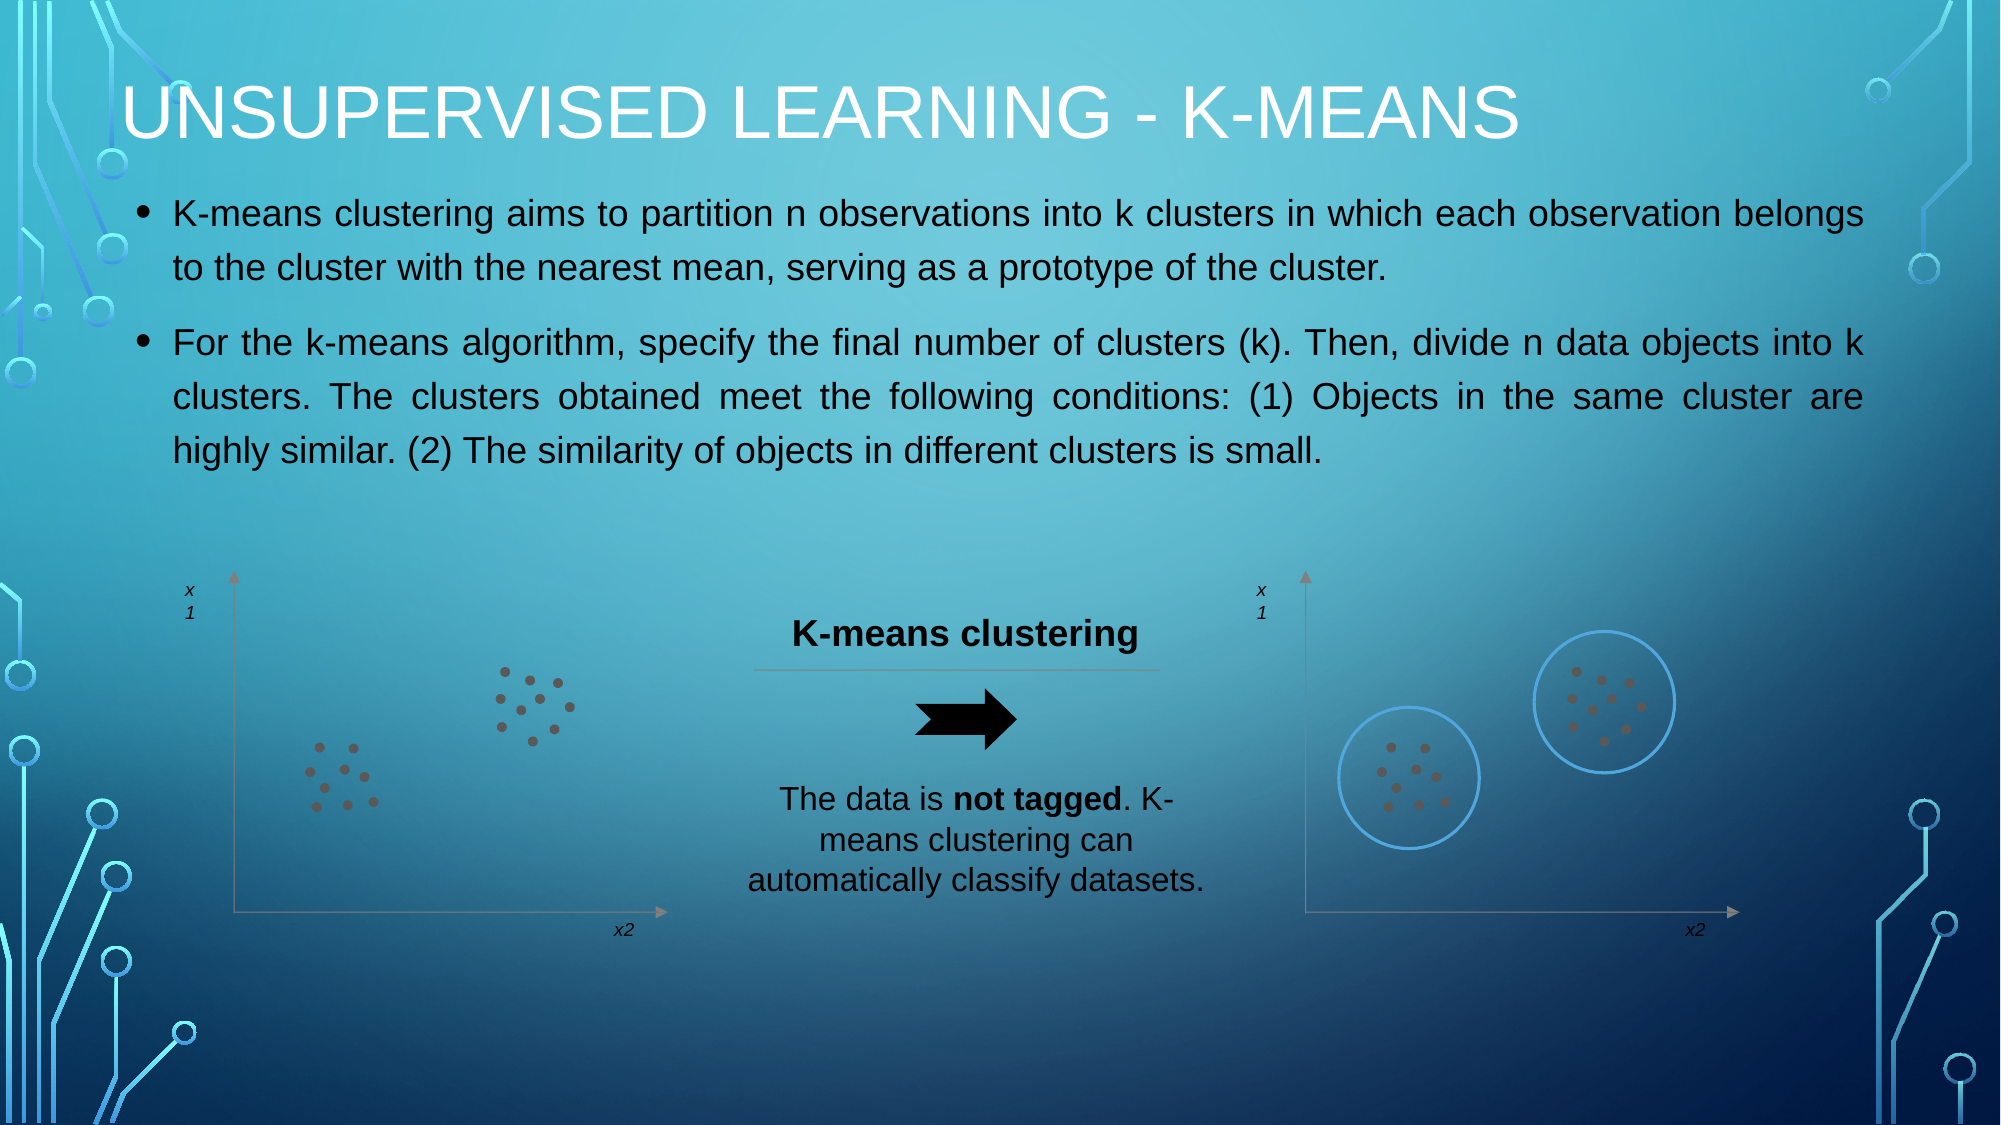

# Unsupervised Learning - K-means
K-means clustering aims to partition n observations into k clusters in which each observation belongs to the cluster with the nearest mean, serving as a prototype of the cluster.
For the k-means algorithm, specify the final number of clusters (k). Then, divide n data objects into k clusters. The clusters obtained meet the following conditions: (1) Objects in the same cluster are highly similar. (2) The similarity of objects in different clusters is small.

x1

x2

x1

x2
K-means clustering

The data is not tagged. K-means clustering can automatically classify datasets.